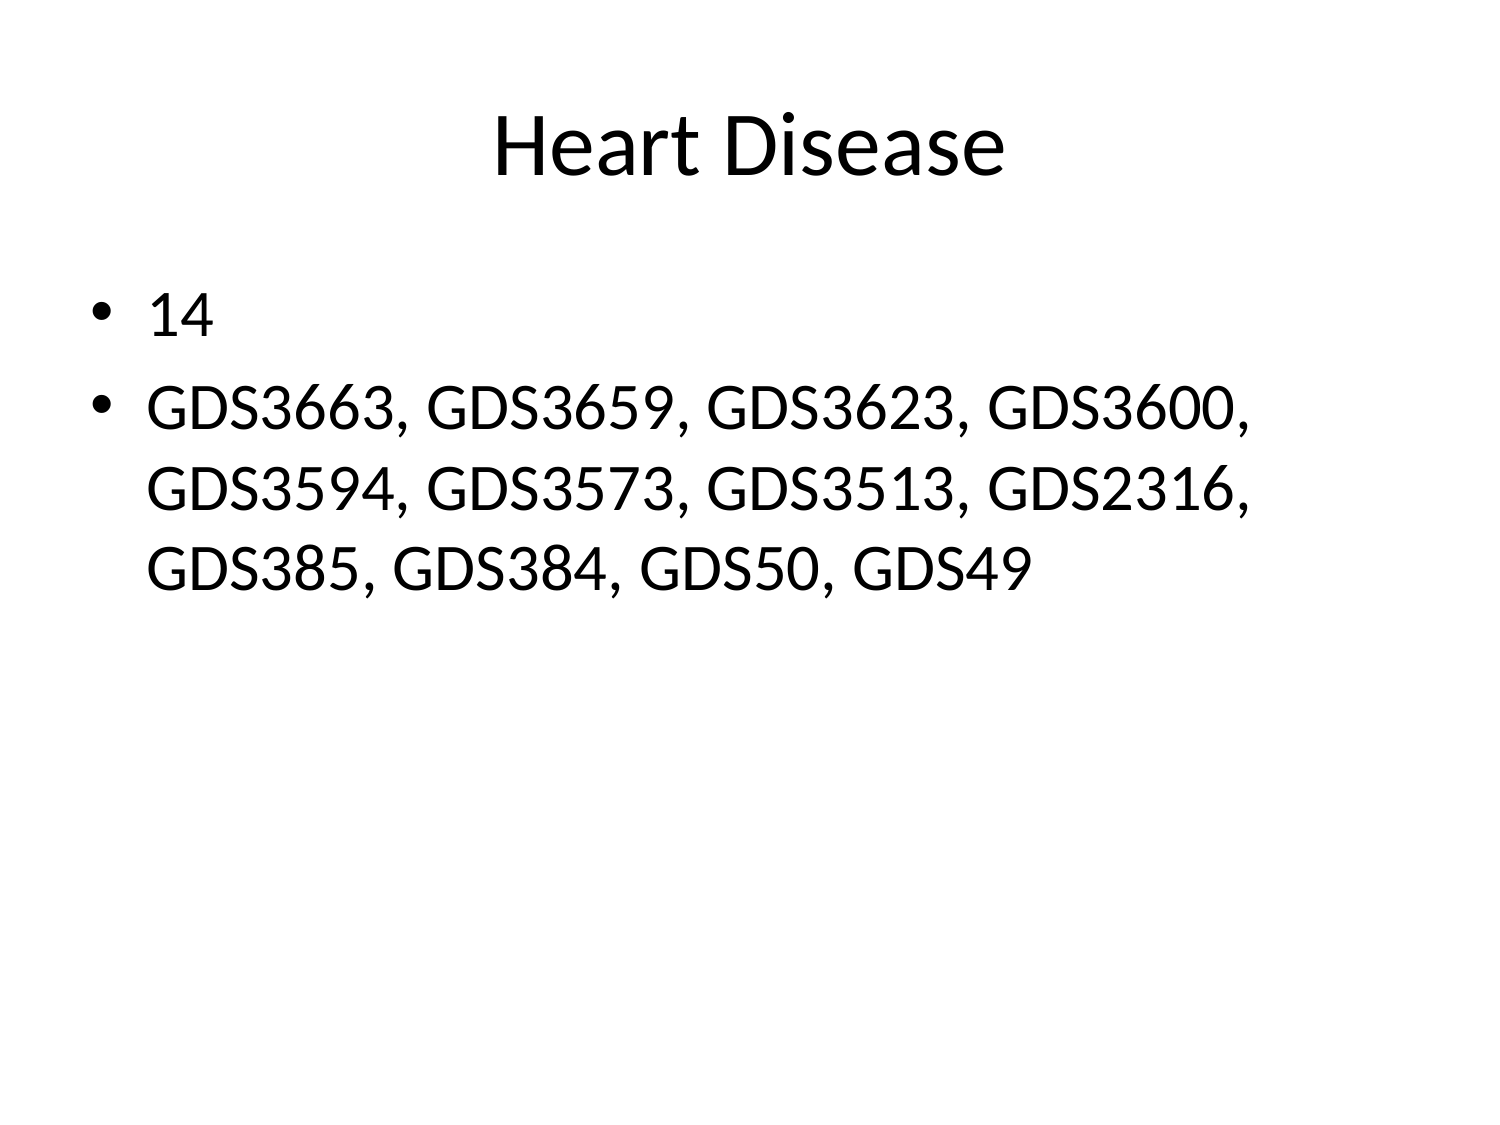

# Heart Disease
14
GDS3663, GDS3659, GDS3623, GDS3600, GDS3594, GDS3573, GDS3513, GDS2316, GDS385, GDS384, GDS50, GDS49